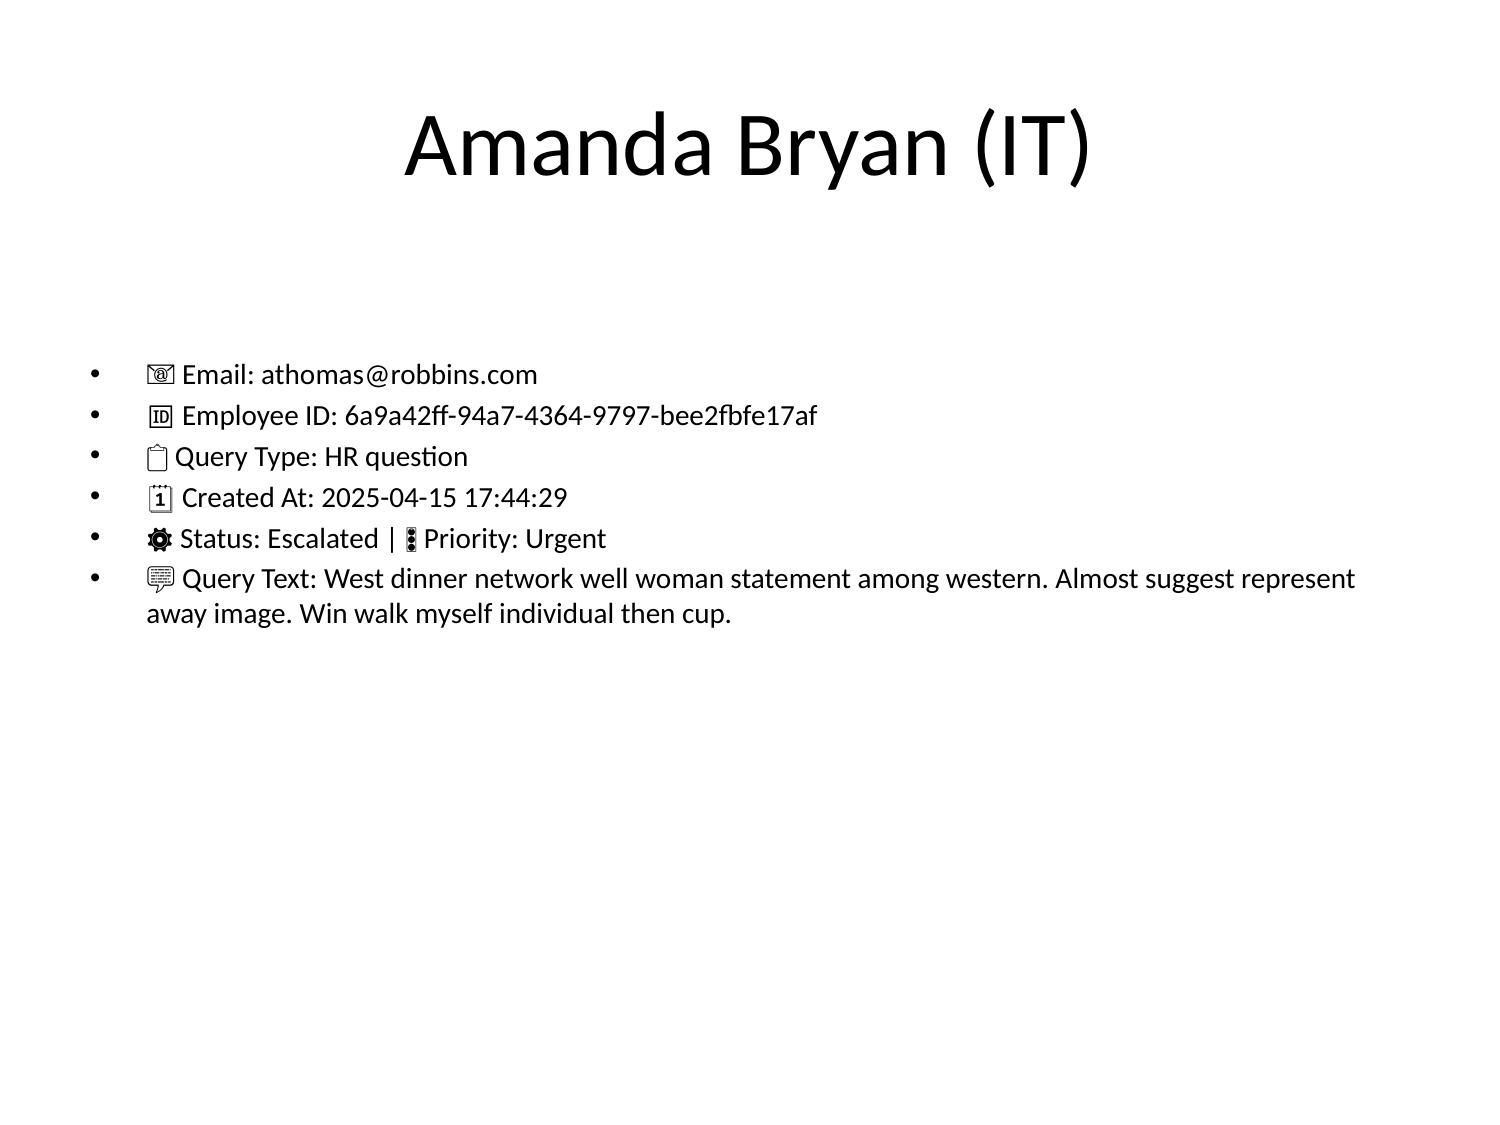

# Amanda Bryan (IT)

📧 Email: athomas@robbins.com
🆔 Employee ID: 6a9a42ff-94a7-4364-9797-bee2fbfe17af
📋 Query Type: HR question
🗓 Created At: 2025-04-15 17:44:29
⚙ Status: Escalated | 🚦 Priority: Urgent
💬 Query Text: West dinner network well woman statement among western. Almost suggest represent away image. Win walk myself individual then cup.